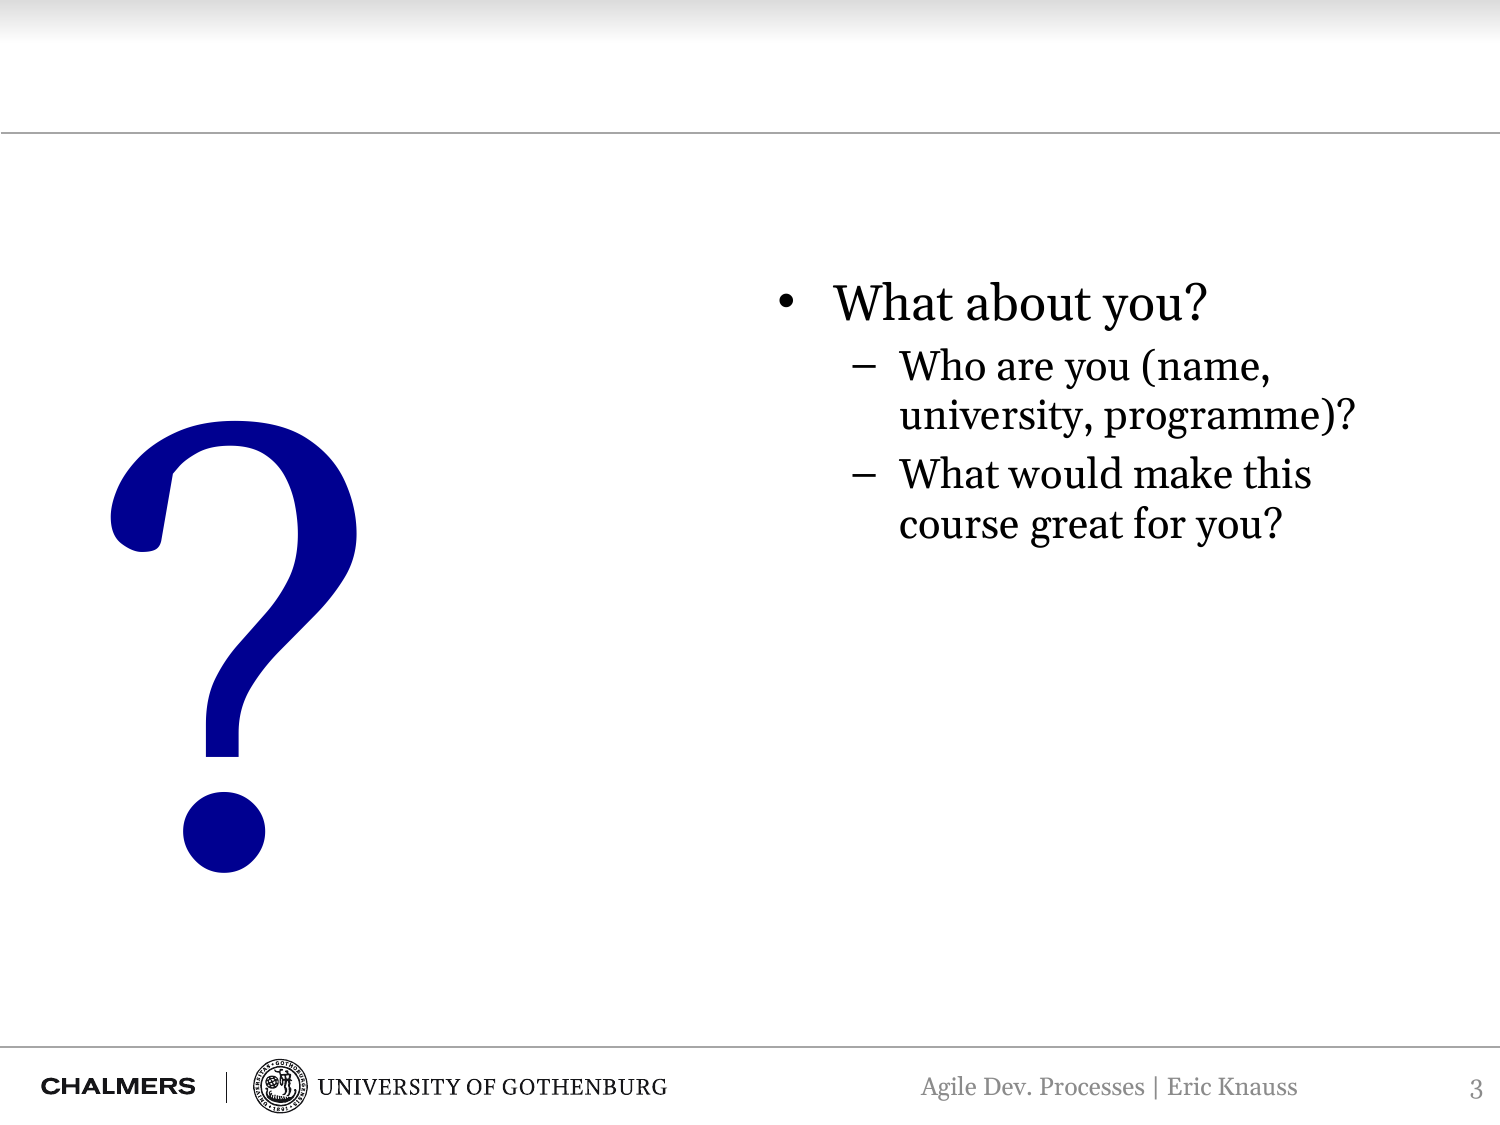

#
?
What about you?
Who are you (name, university, programme)?
What would make this course great for you?

3
Agile Dev. Processes | Eric Knauss